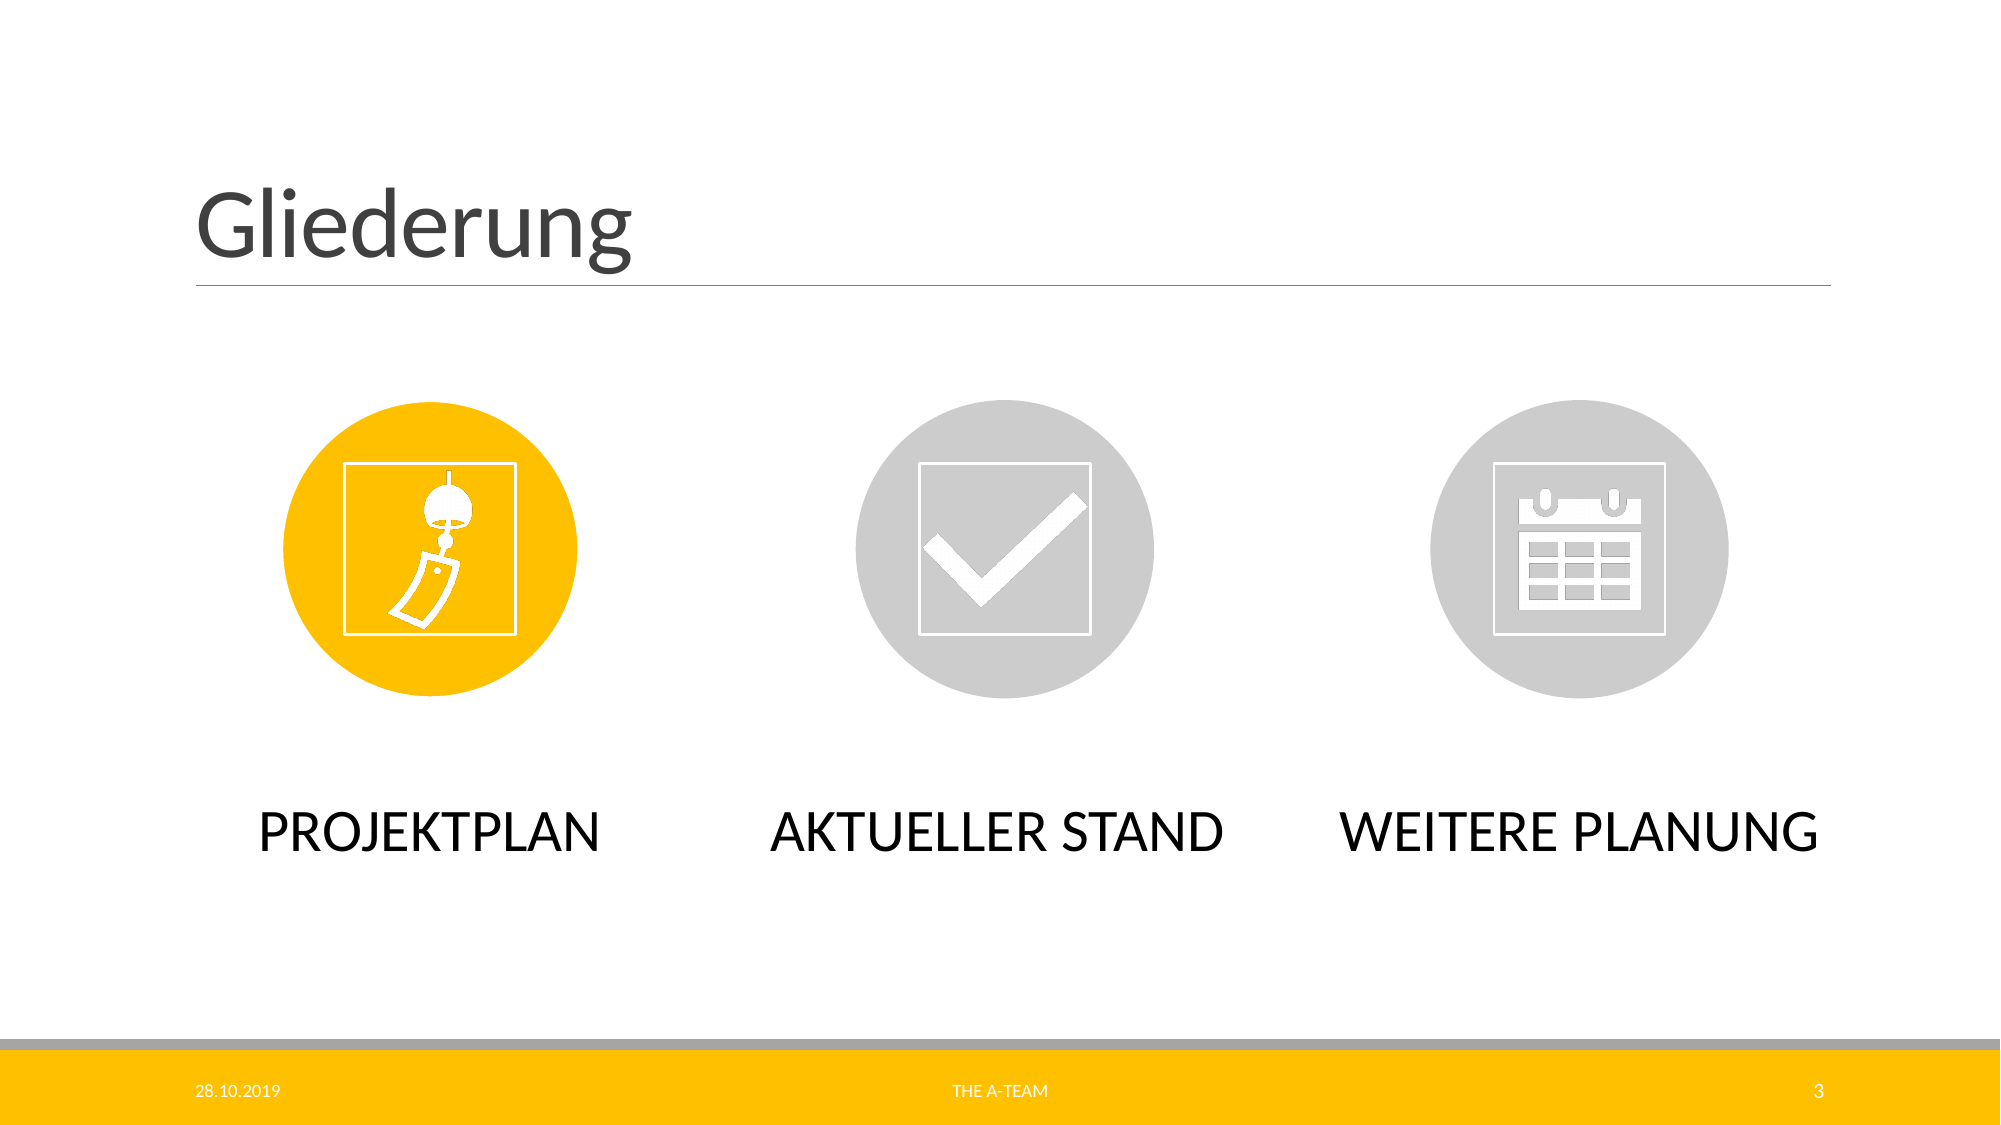

# Gliederung
Projektplan
Aktueller Stand
Weitere Planung
28.10.2019
THE A-TEAM
3